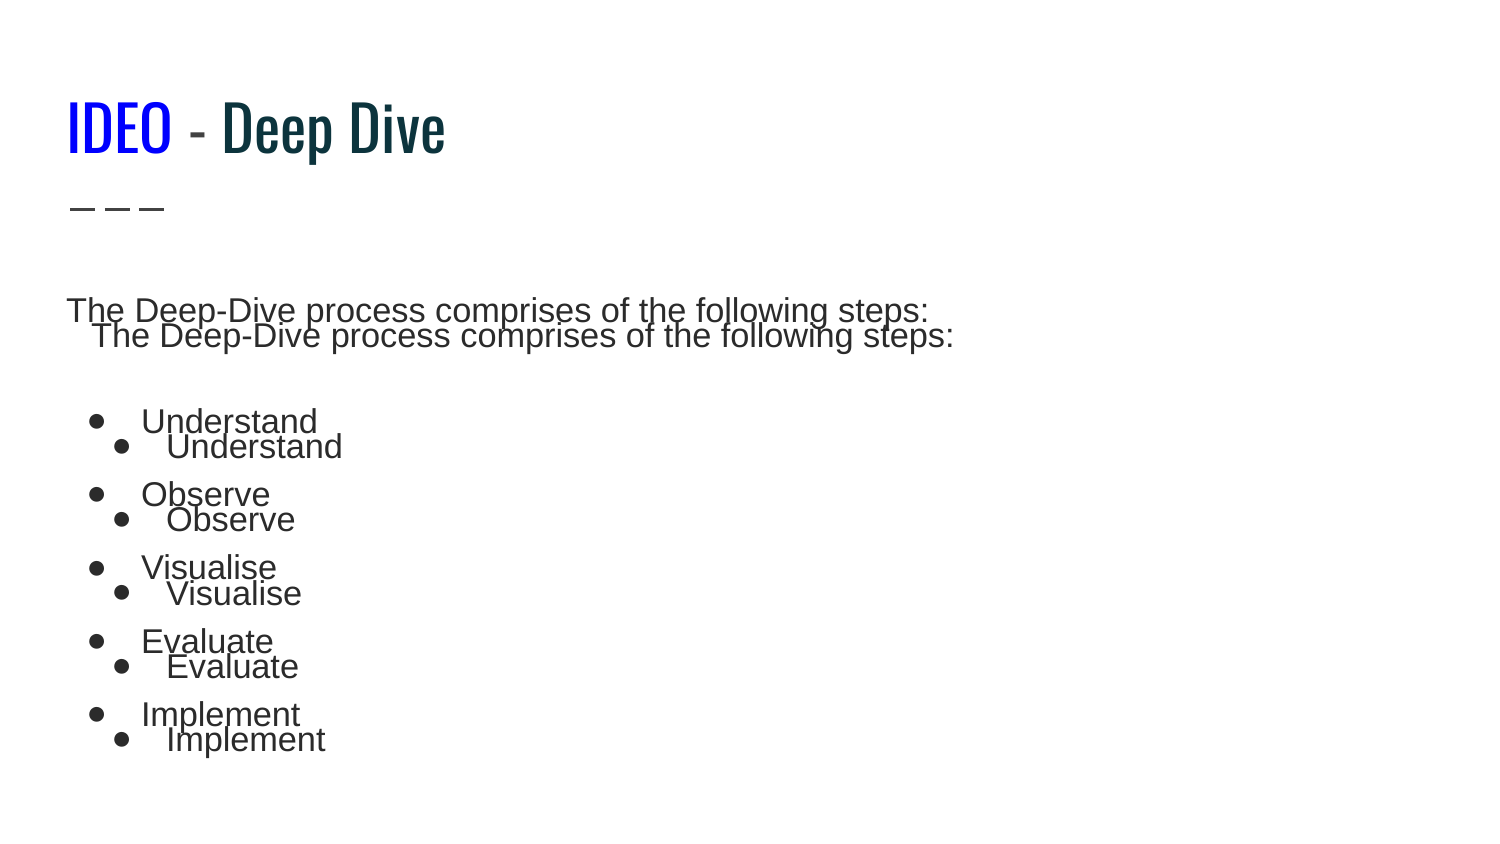

# IDEO - Deep Dive
The Deep-Dive process comprises of the following steps:
Understand
Observe
Visualise
Evaluate
Implement

The Deep-Dive process comprises of the following steps:
Understand
Observe
Visualise
Evaluate
Implement